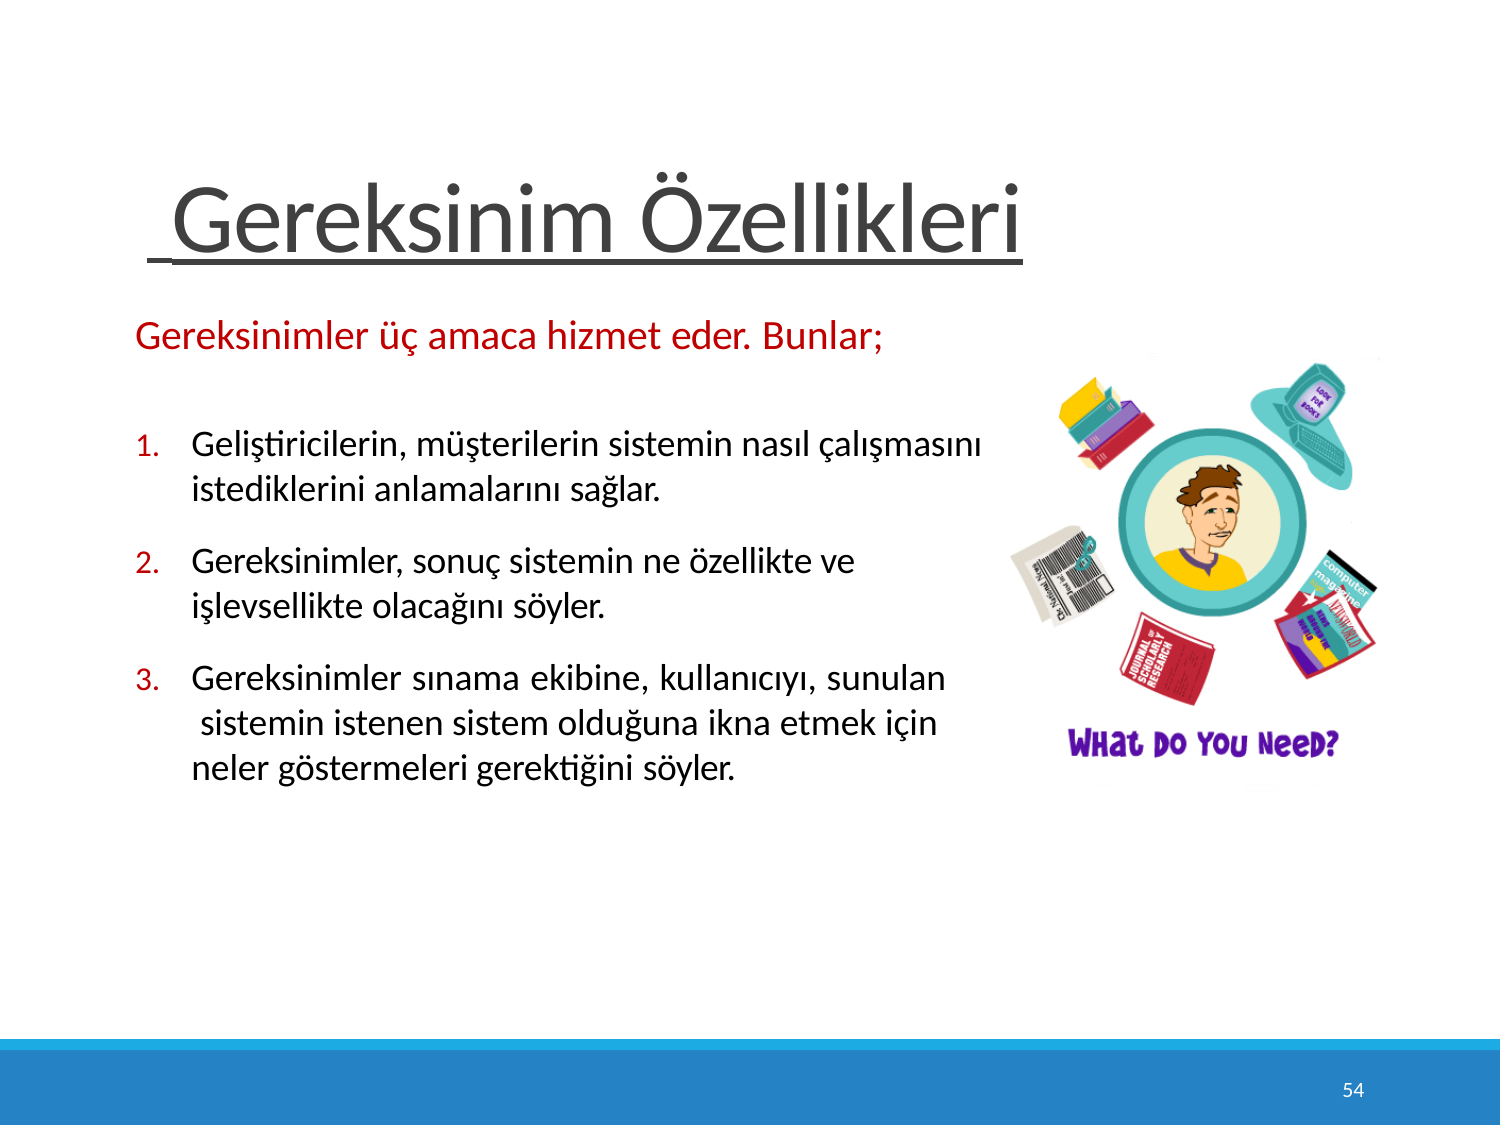

# Gereksinim Özellikleri
Gereksinimler üç amaca hizmet eder. Bunlar;

Geliştiricilerin, müşterilerin sistemin nasıl çalışmasını  istediklerini anlamalarını sağlar.
Gereksinimler, sonuç sistemin ne özellikte ve  işlevsellikte olacağını söyler.
Gereksinimler sınama ekibine, kullanıcıyı, sunulan  sistemin istenen sistem olduğuna ikna etmek için  neler göstermeleri gerektiğini söyler.

54